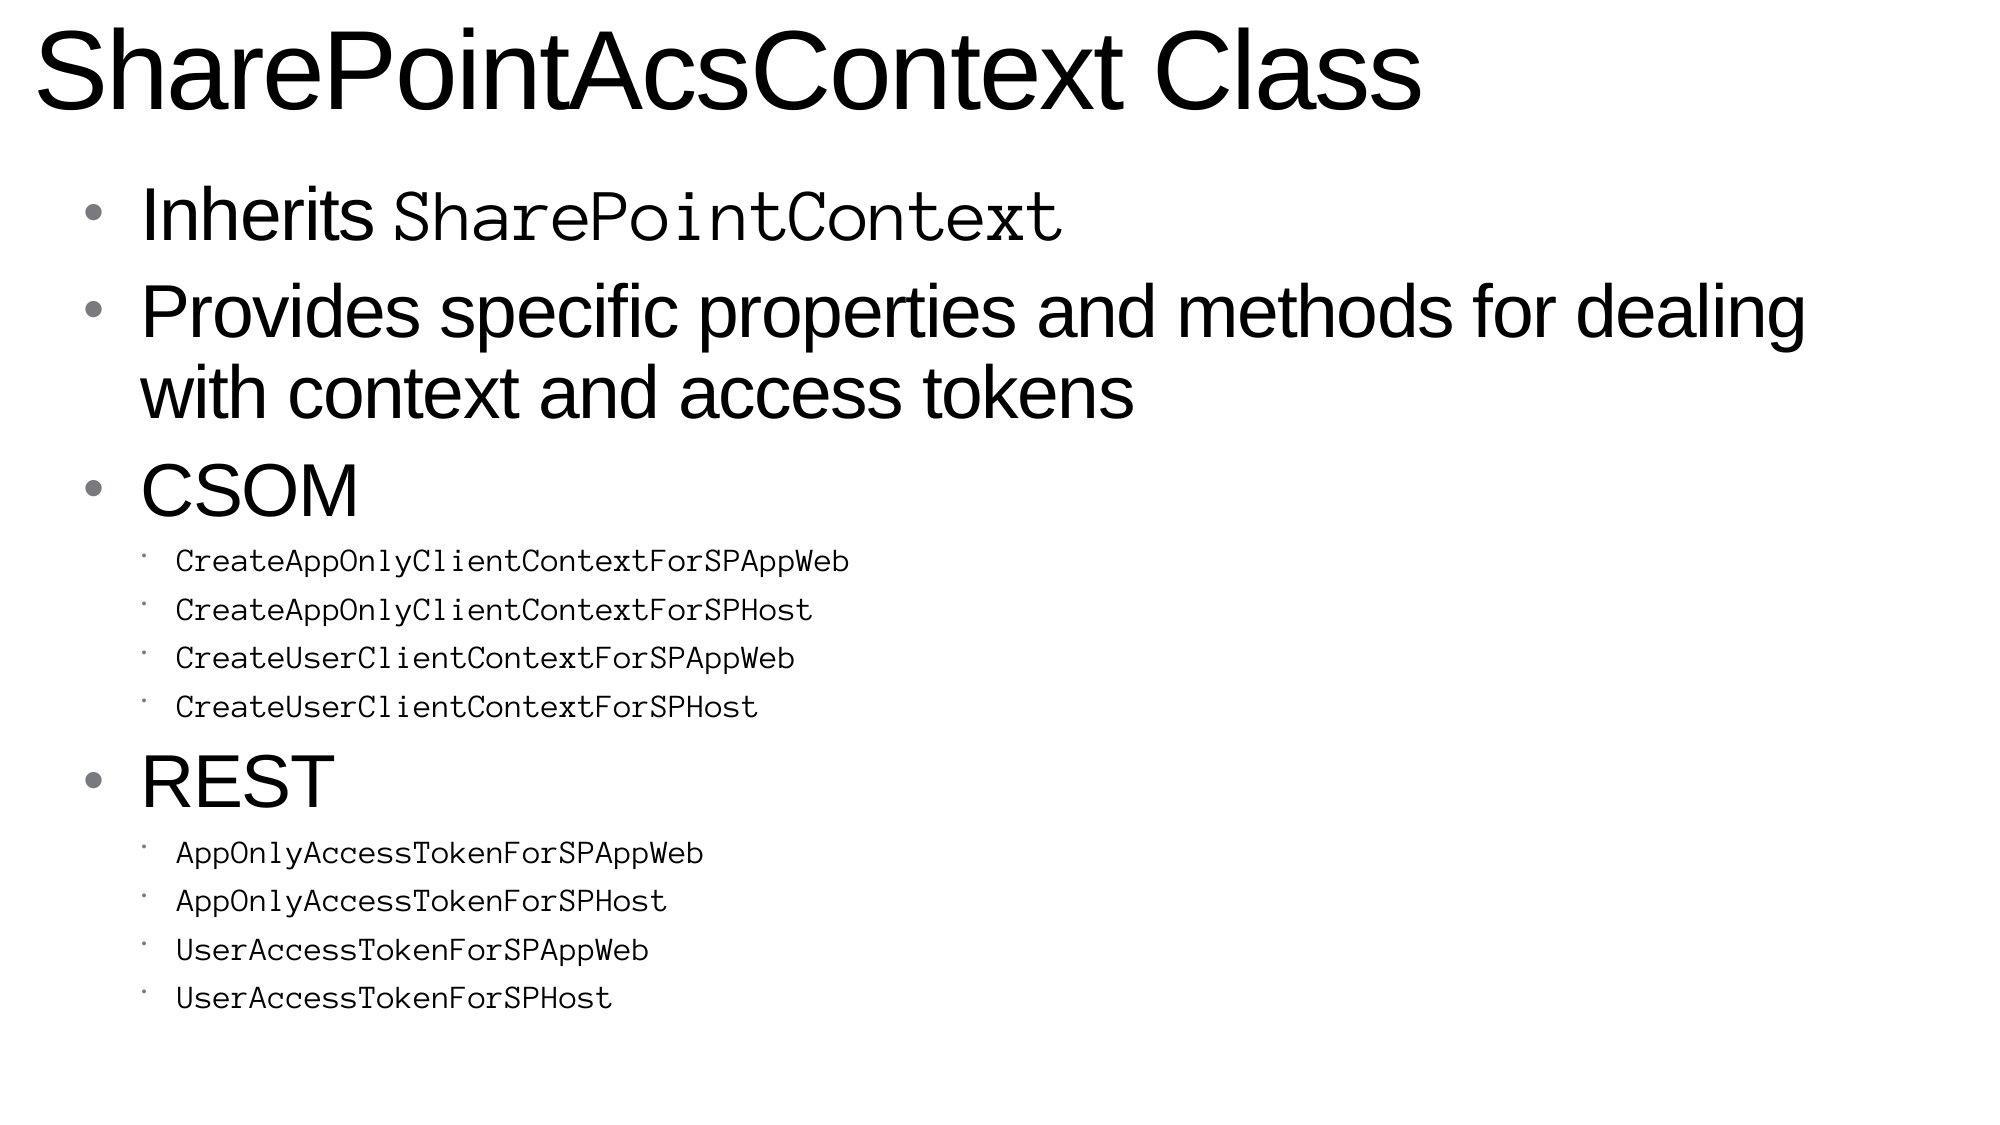

# SharePointAcsContext Class
Inherits SharePointContext
Provides specific properties and methods for dealing with context and access tokens
CSOM
CreateAppOnlyClientContextForSPAppWeb
CreateAppOnlyClientContextForSPHost
CreateUserClientContextForSPAppWeb
CreateUserClientContextForSPHost
REST
AppOnlyAccessTokenForSPAppWeb
AppOnlyAccessTokenForSPHost
UserAccessTokenForSPAppWeb
UserAccessTokenForSPHost